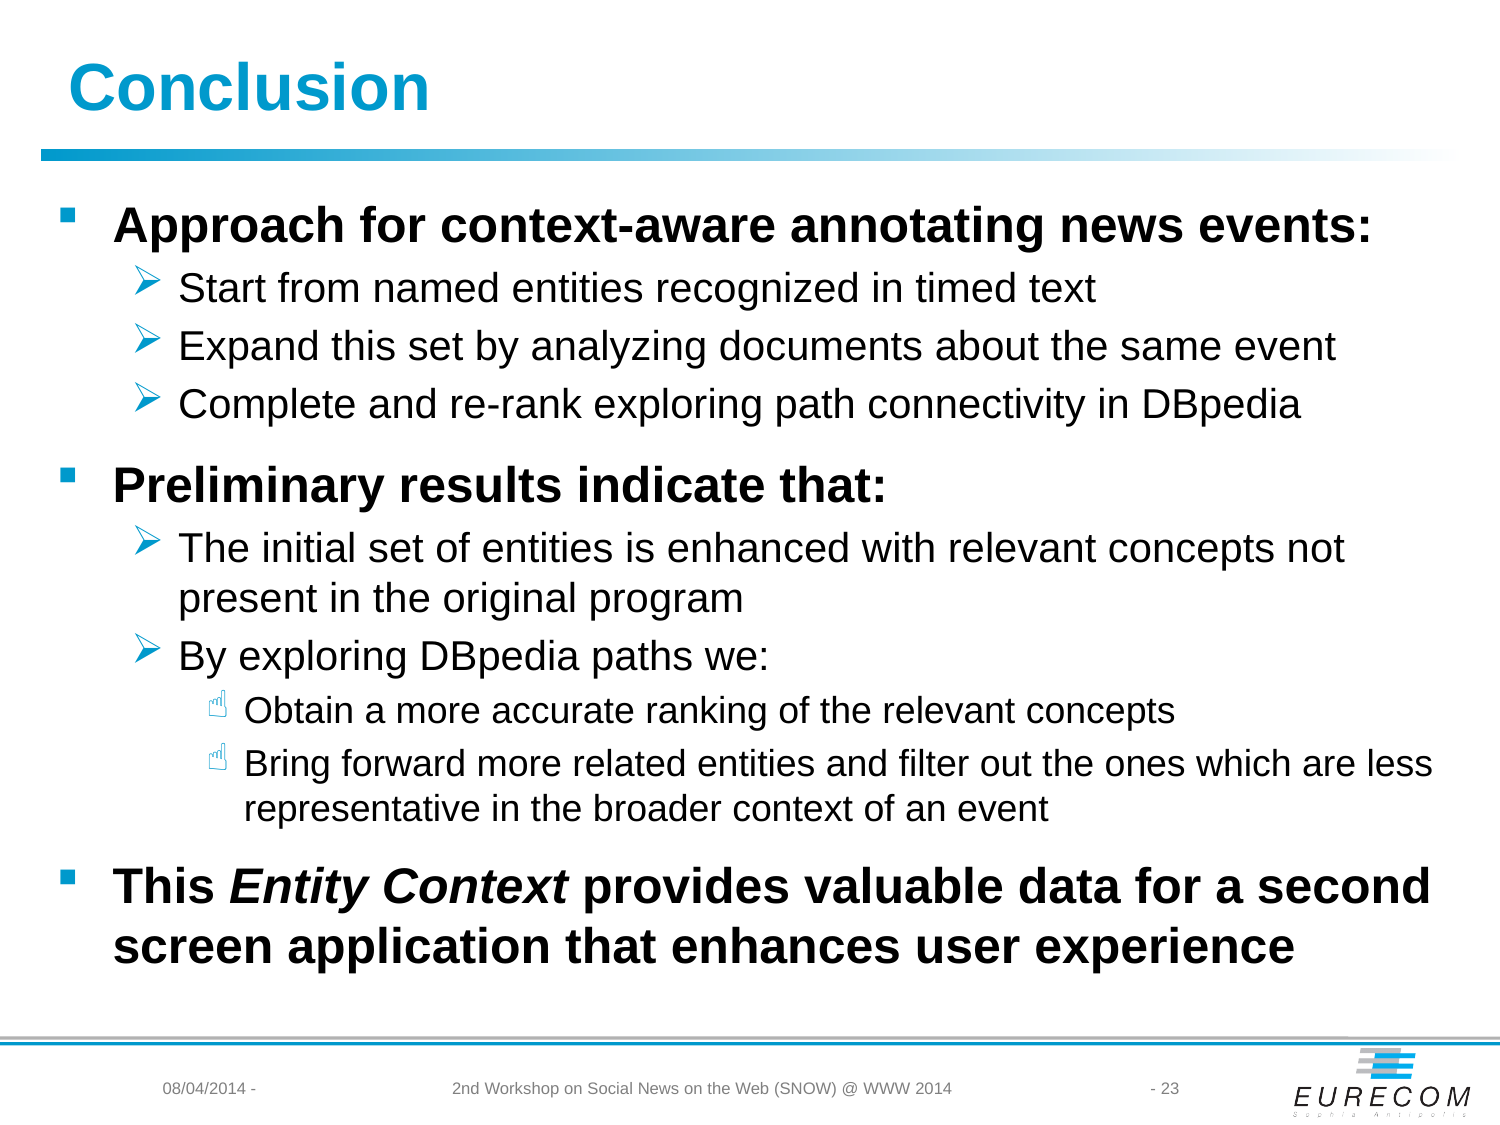

# Conclusion
Approach for context-aware annotating news events:
Start from named entities recognized in timed text
Expand this set by analyzing documents about the same event
Complete and re-rank exploring path connectivity in DBpedia
Preliminary results indicate that:
The initial set of entities is enhanced with relevant concepts not present in the original program
By exploring DBpedia paths we:
Obtain a more accurate ranking of the relevant concepts
Bring forward more related entities and filter out the ones which are less representative in the broader context of an event
This Entity Context provides valuable data for a second screen application that enhances user experience
08/04/2014 -
2nd Workshop on Social News on the Web (SNOW) @ WWW 2014
- 23